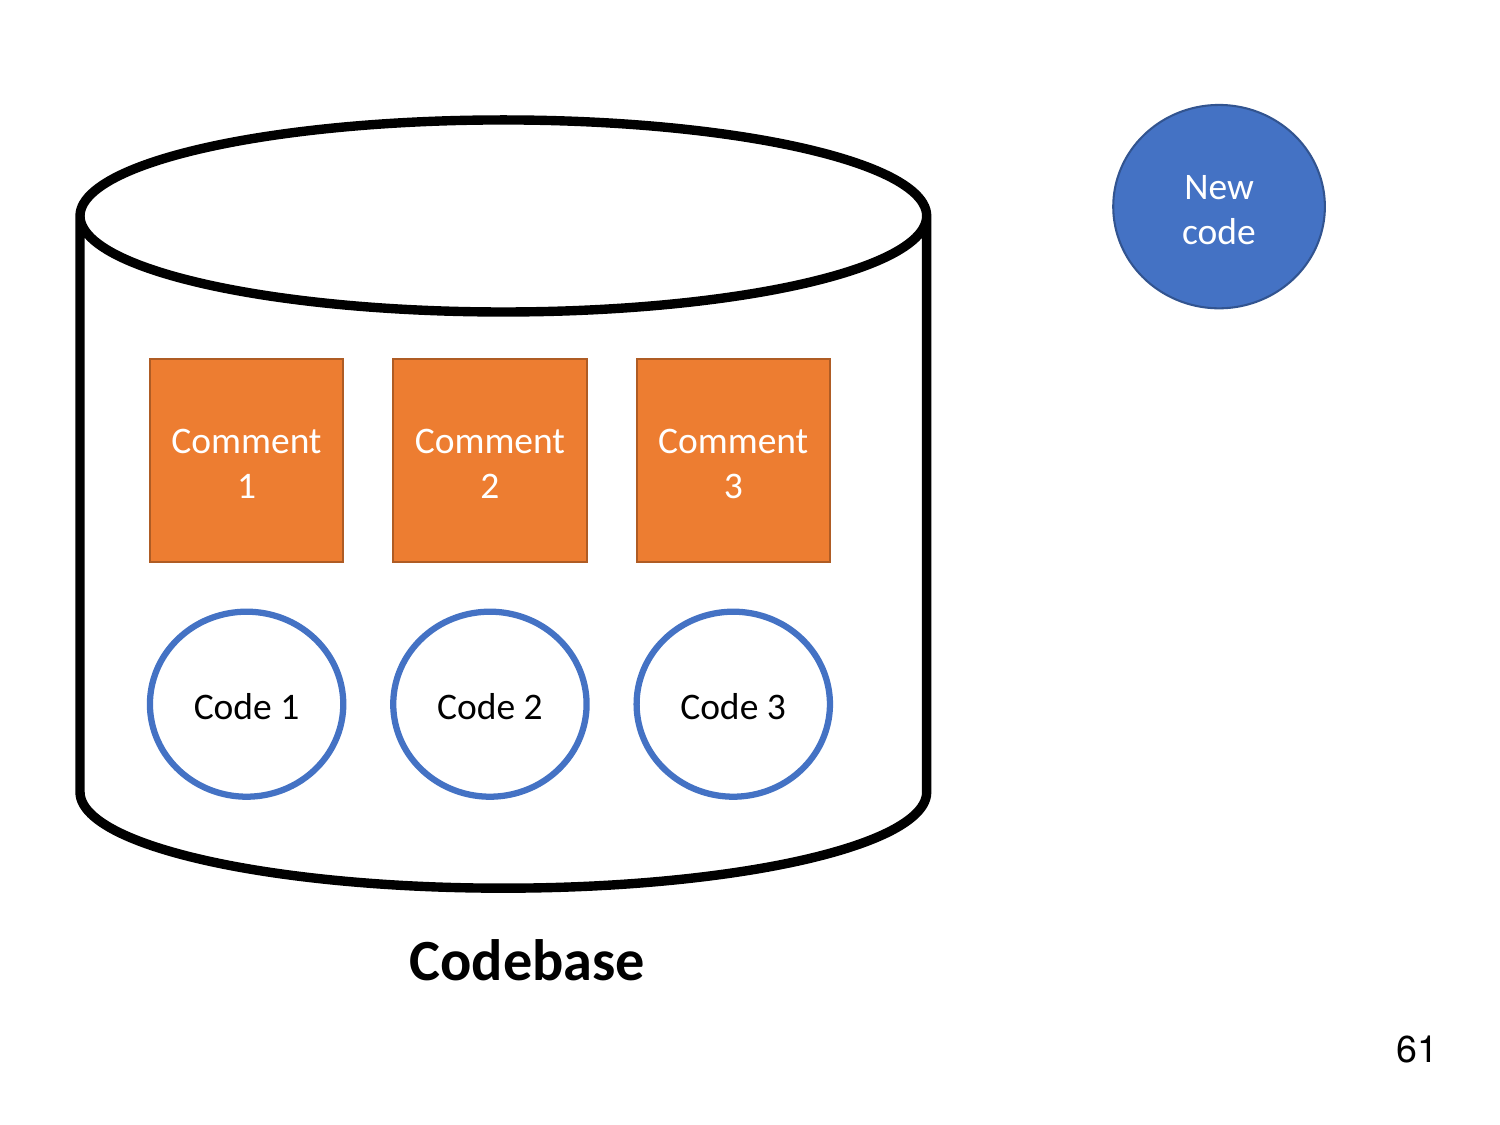

New code

Comment1
Comment 2
Comment 3
Code 1
Code 2
Code 3
Codebase
61